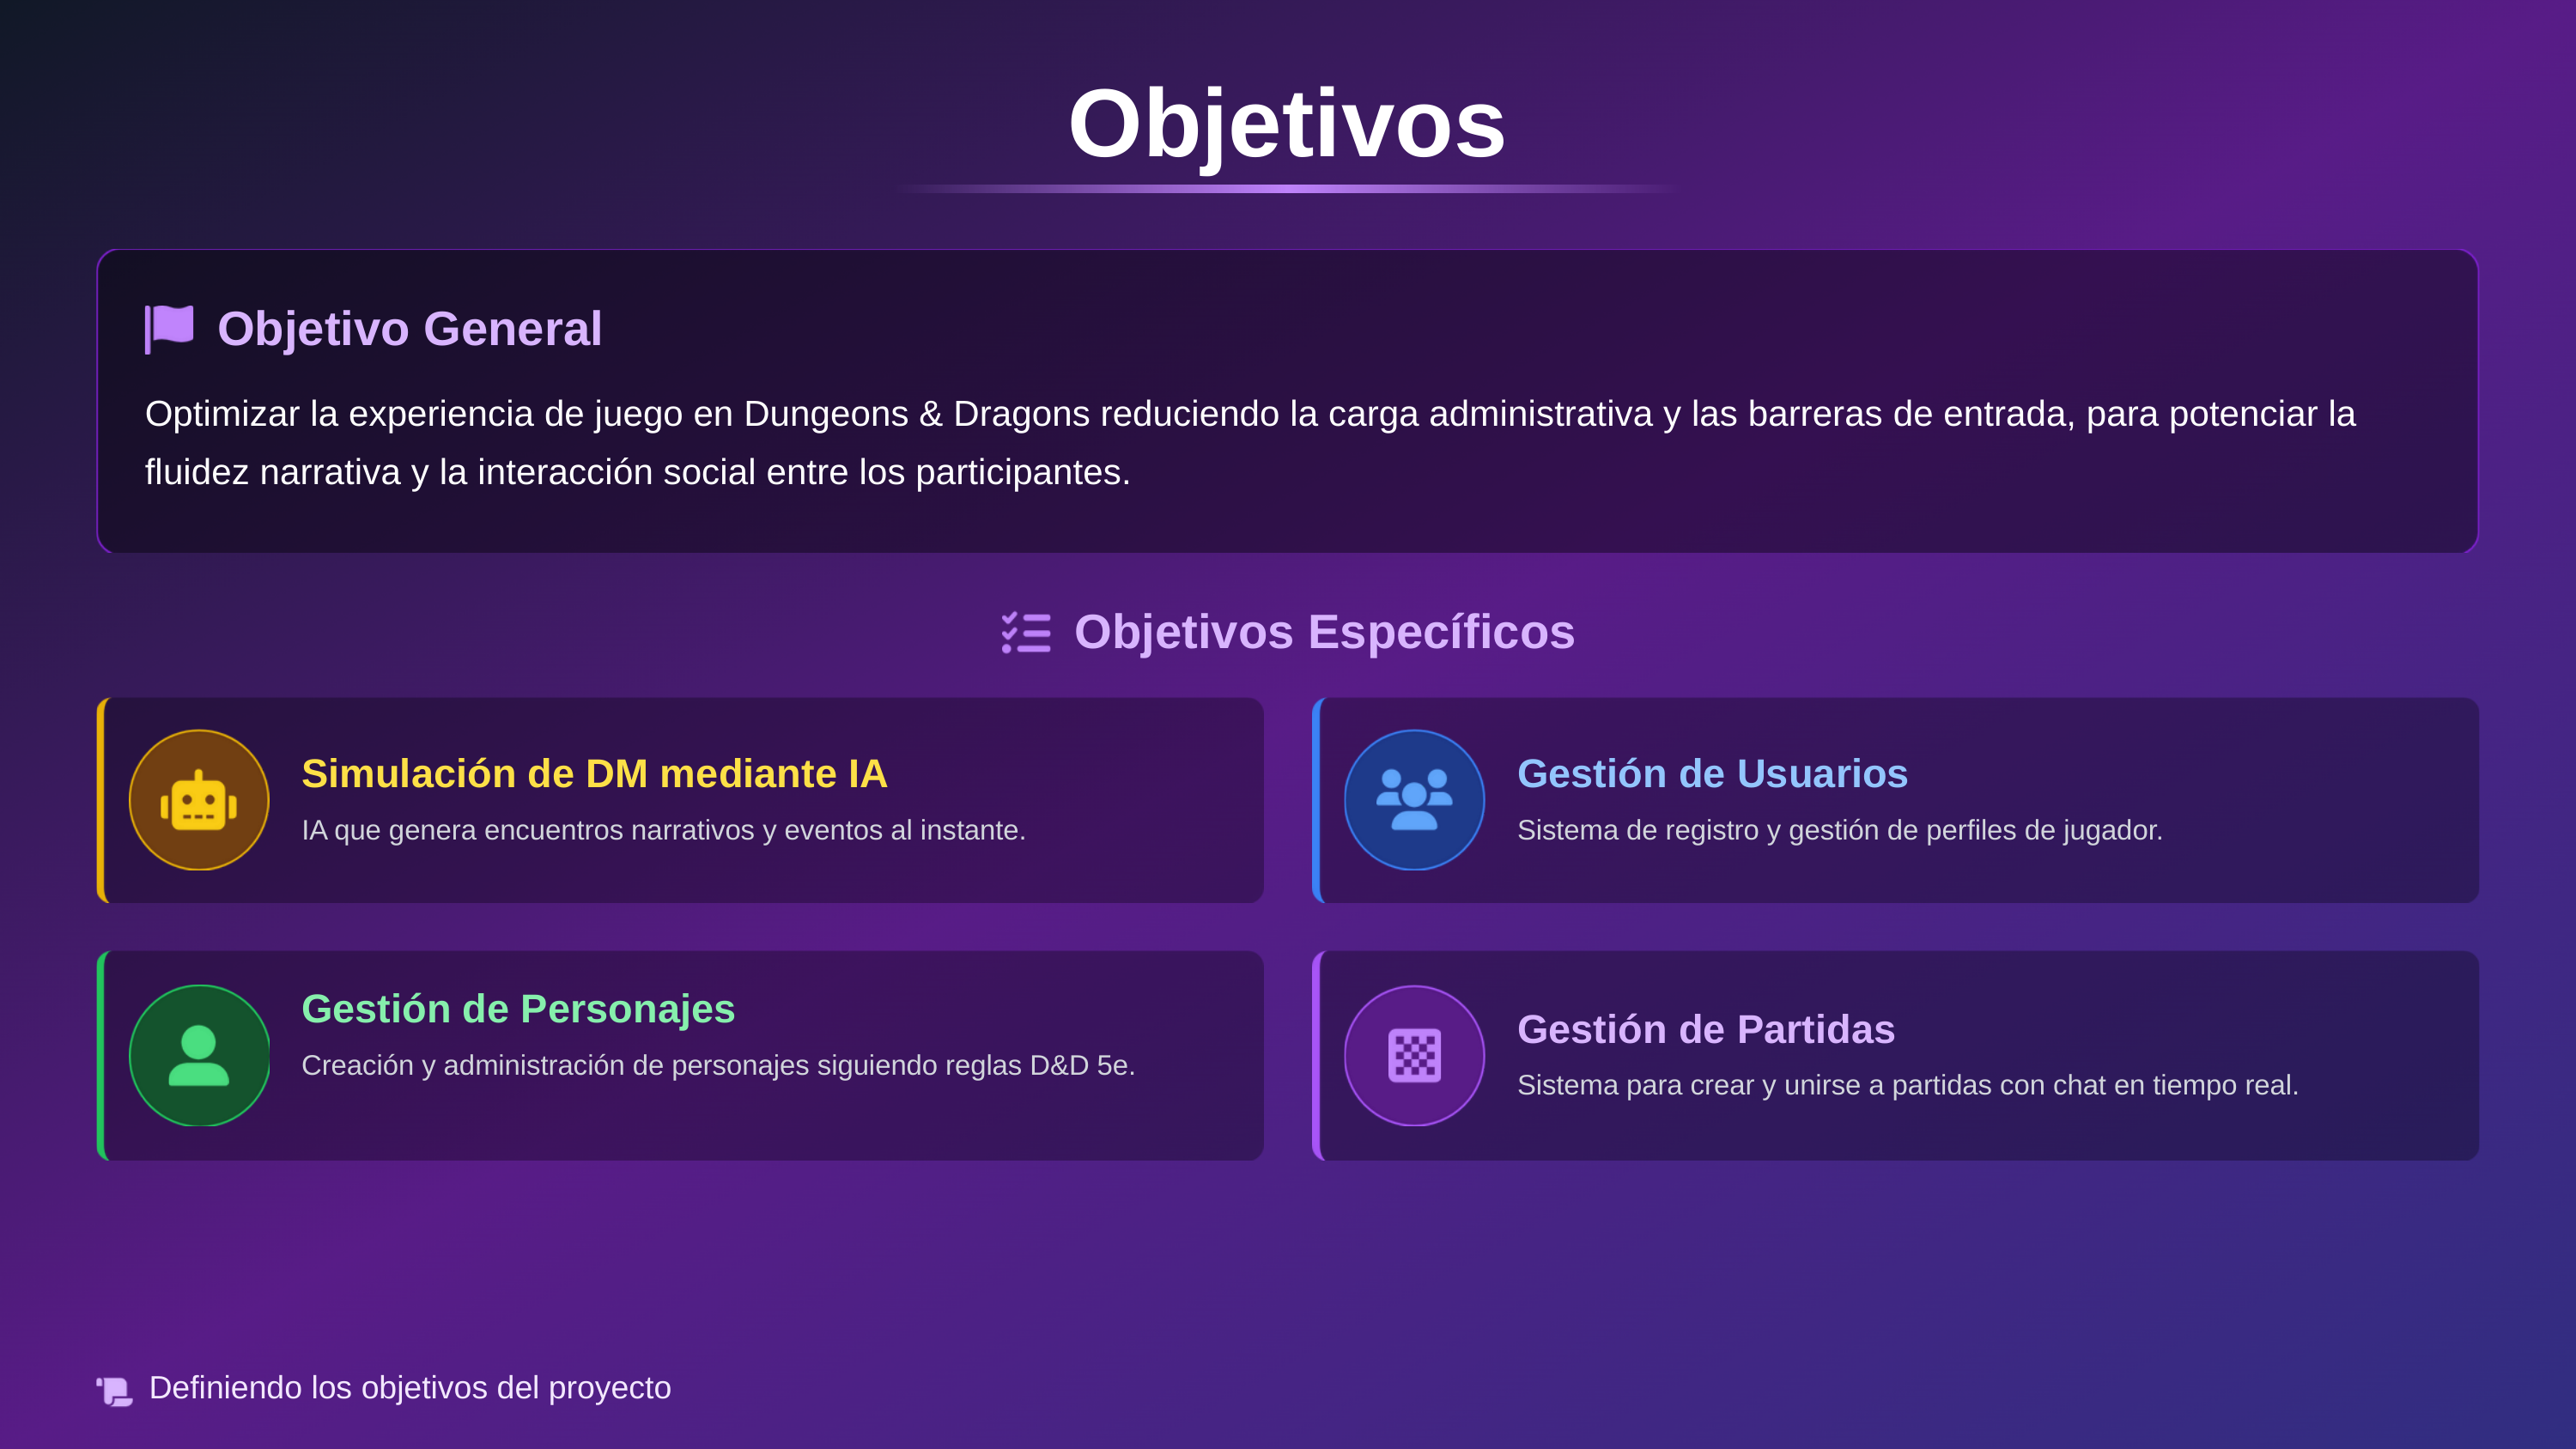

Objetivos

Objetivo General

Optimizar la experiencia de juego en Dungeons & Dragons reduciendo la carga administrativa y las barreras de entrada, para potenciar la fluidez narrativa y la interacción social entre los participantes.
Objetivos Específicos

Simulación de DM mediante IA
Gestión de Usuarios

IA que genera encuentros narrativos y eventos al instante.
Sistema de registro y gestión de perfiles de jugador.

Gestión de Personajes

Gestión de Partidas

Creación y administración de personajes siguiendo reglas D&D 5e.
Sistema para crear y unirse a partidas con chat en tiempo real.
Definiendo los objetivos del proyecto